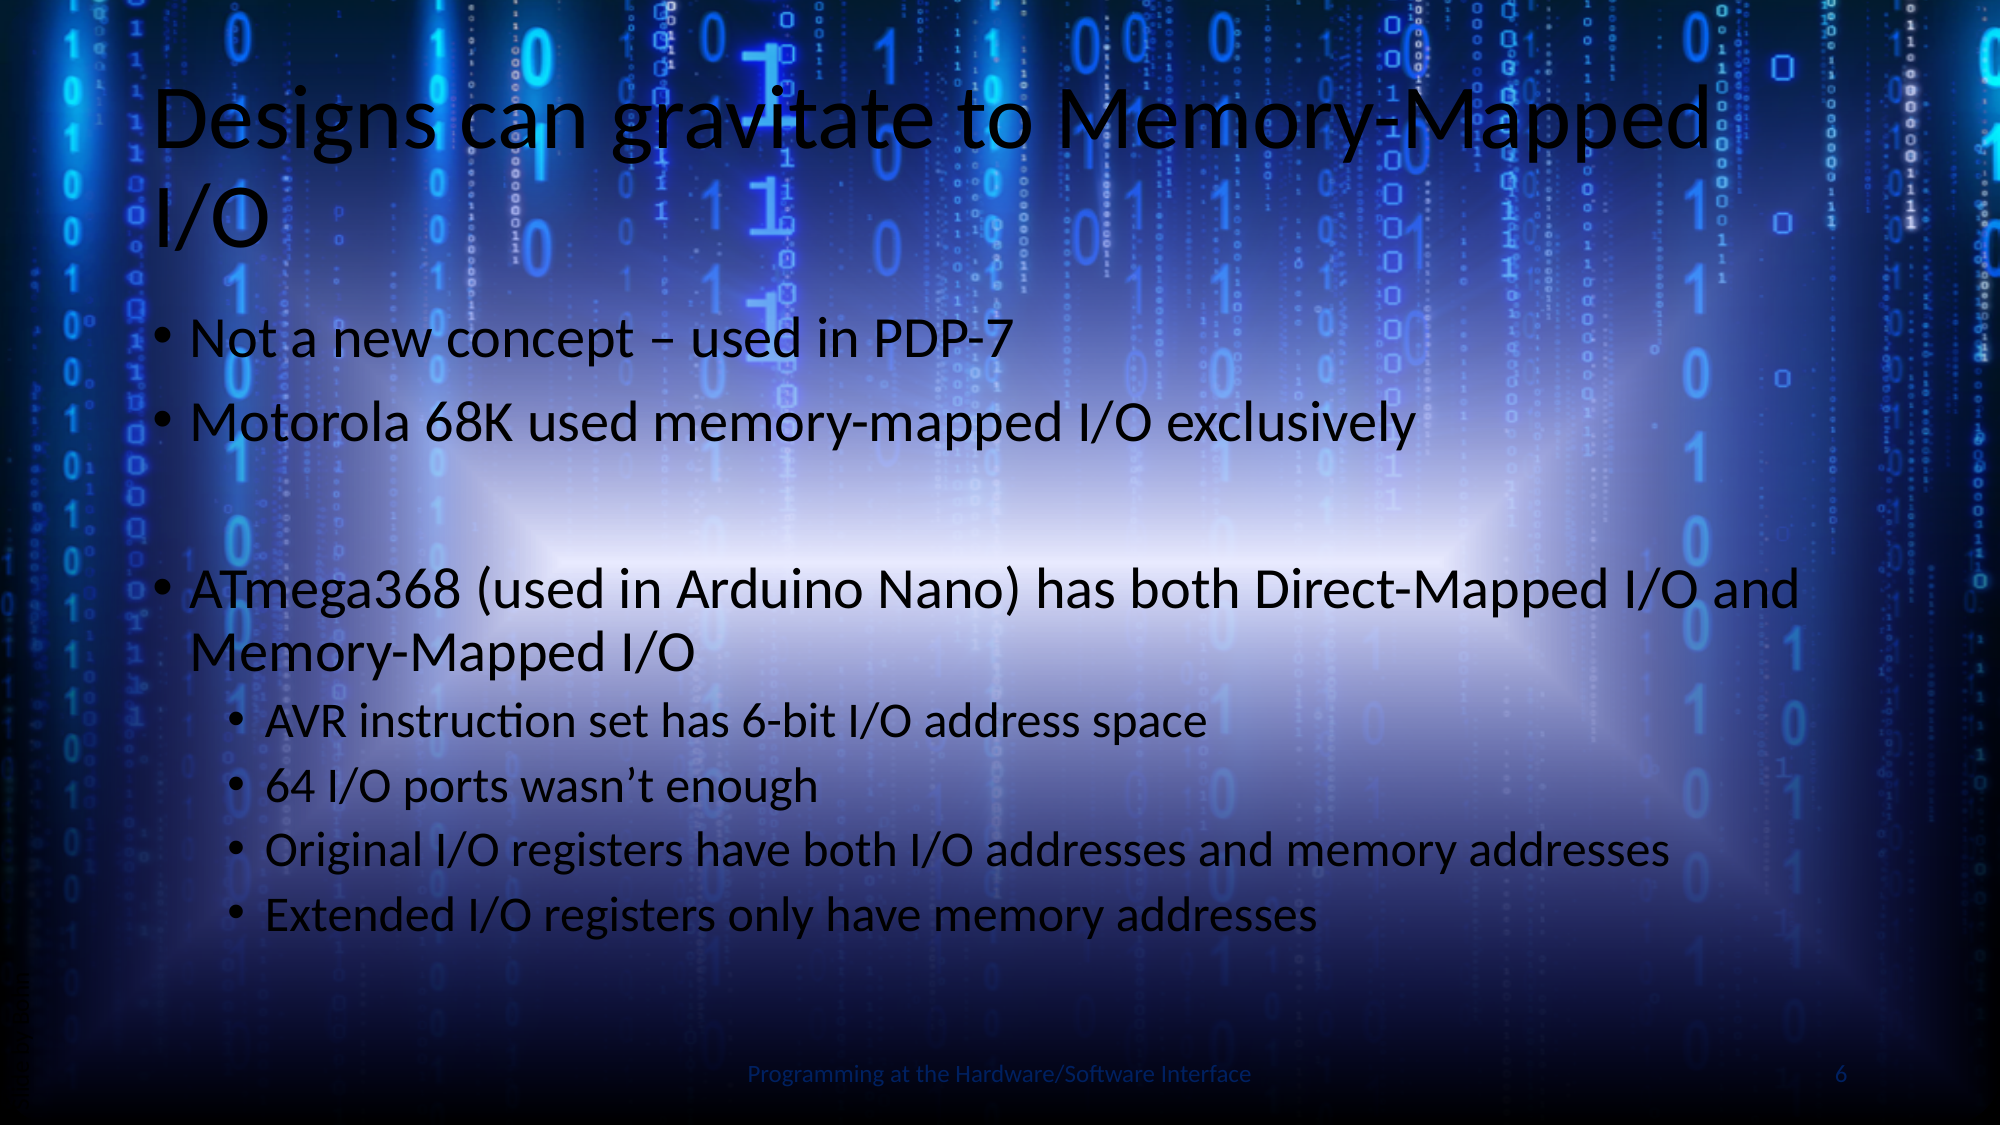

# Designs can gravitate to Memory-Mapped I/O
Not a new concept – used in PDP-7
Motorola 68K used memory-mapped I/O exclusively

ATmega368 (used in Arduino Nano) has both Direct-Mapped I/O and Memory-Mapped I/O
AVR instruction set has 6-bit I/O address space
64 I/O ports wasn’t enough
Original I/O registers have both I/O addresses and memory addresses
Extended I/O registers only have memory addresses
Slide by Bohn
Programming at the Hardware/Software Interface
6